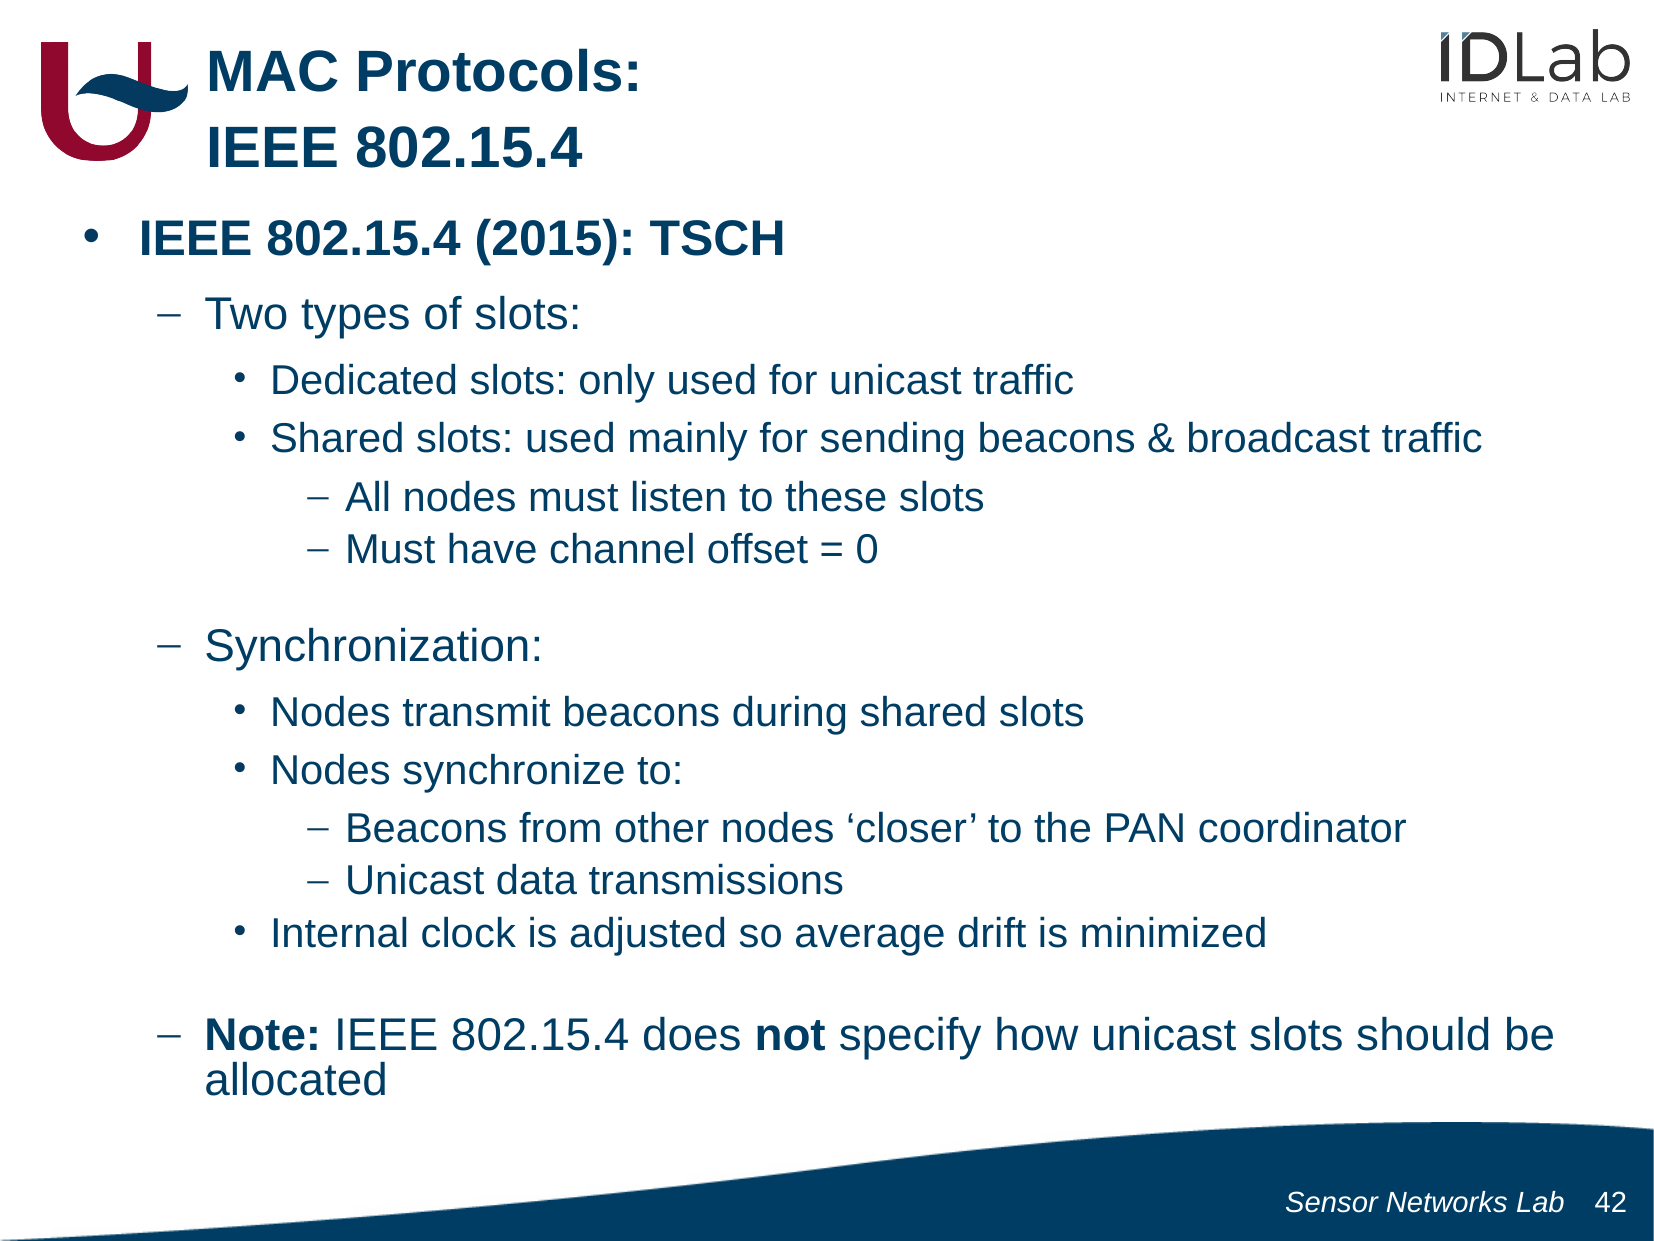

# MAC Protocols: IEEE 802.15.4
IEEE 802.15.4 (2015): TSCH
Two types of slots:
Dedicated slots: only used for unicast traffic
Shared slots: used mainly for sending beacons & broadcast traffic
All nodes must listen to these slots
Must have channel offset = 0

Synchronization:
Nodes transmit beacons during shared slots
Nodes synchronize to:
Beacons from other nodes ‘closer’ to the PAN coordinator
Unicast data transmissions
Internal clock is adjusted so average drift is minimized

Note: IEEE 802.15.4 does not specify how unicast slots should be allocated

Sensor Networks Lab
42